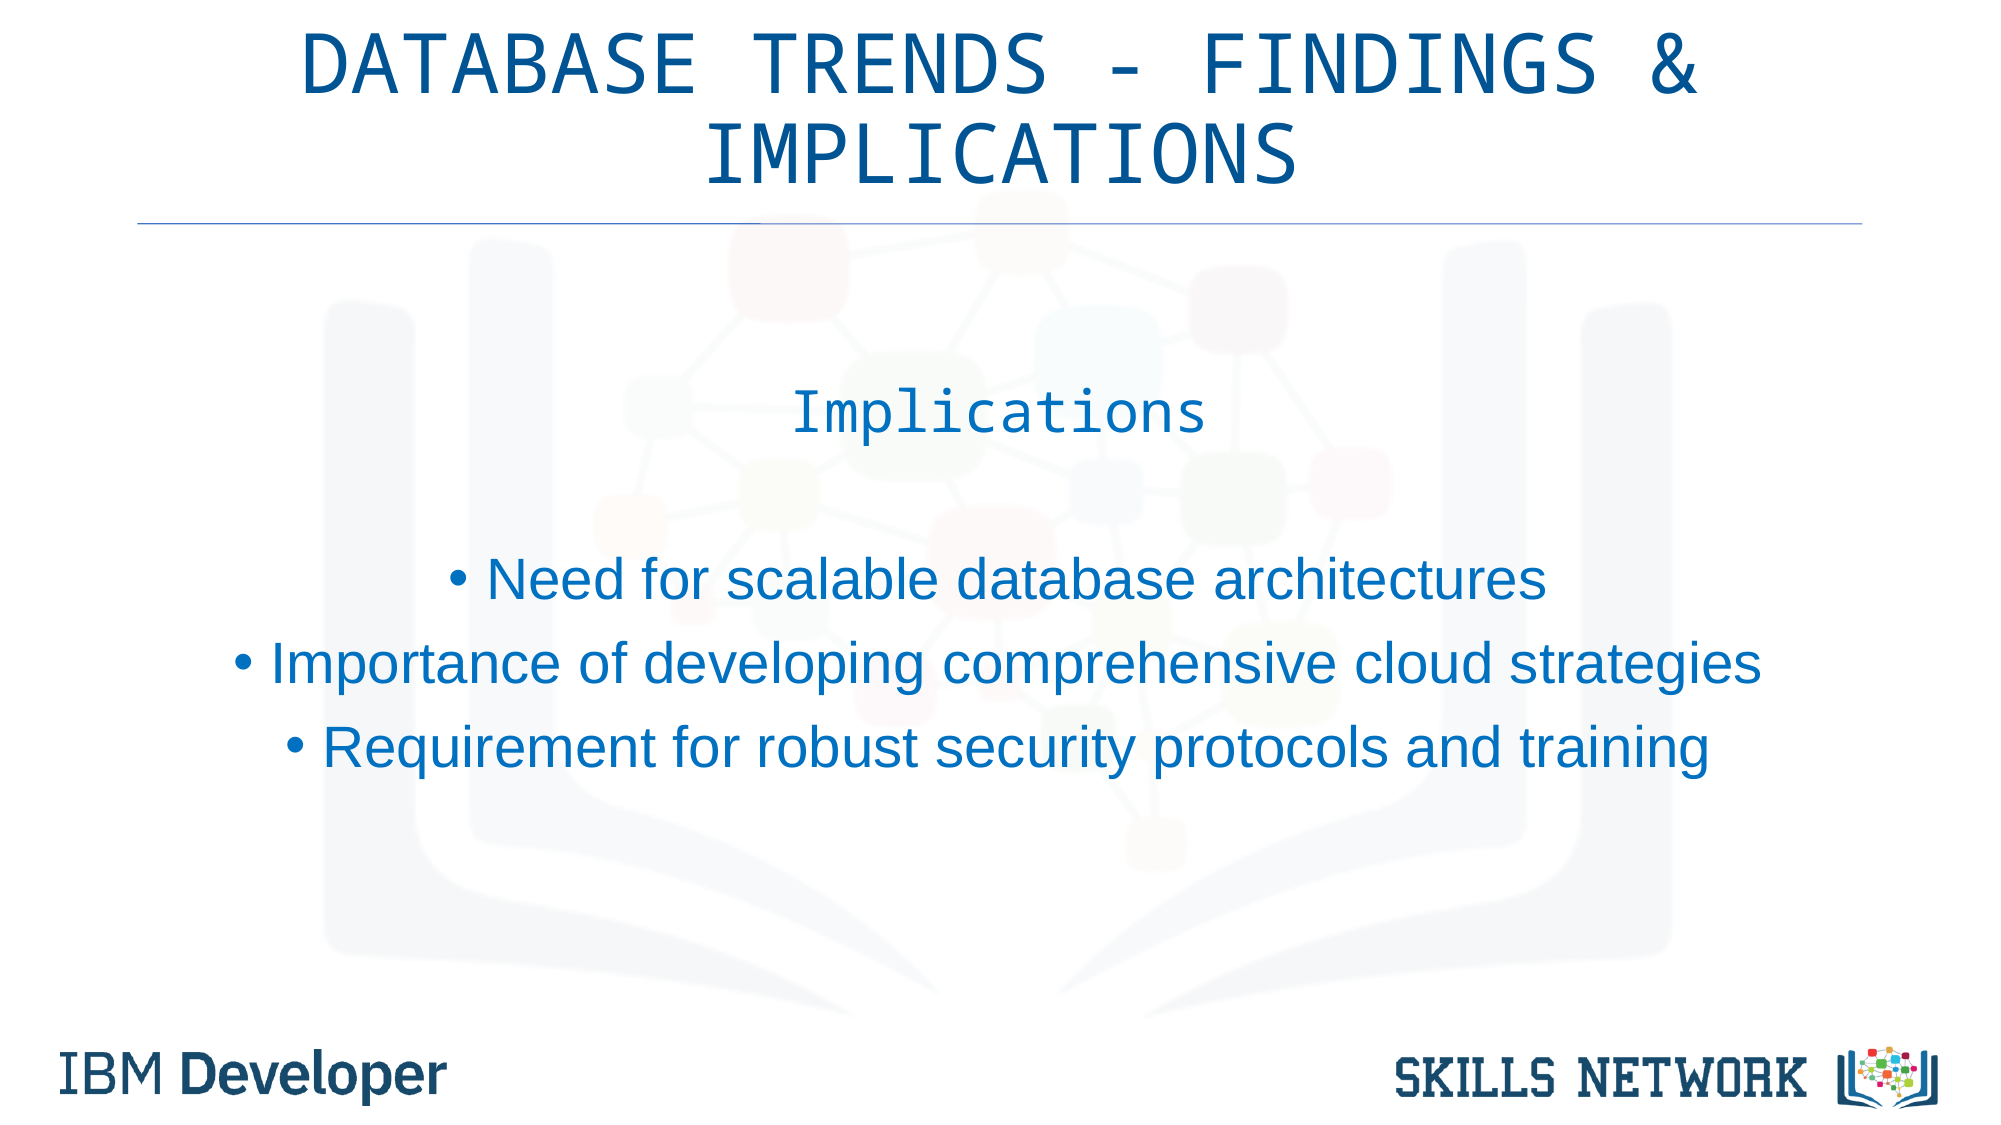

# DATABASE TRENDS - FINDINGS & IMPLICATIONS
Implications

Need for scalable database architectures
Importance of developing comprehensive cloud strategies
Requirement for robust security protocols and training